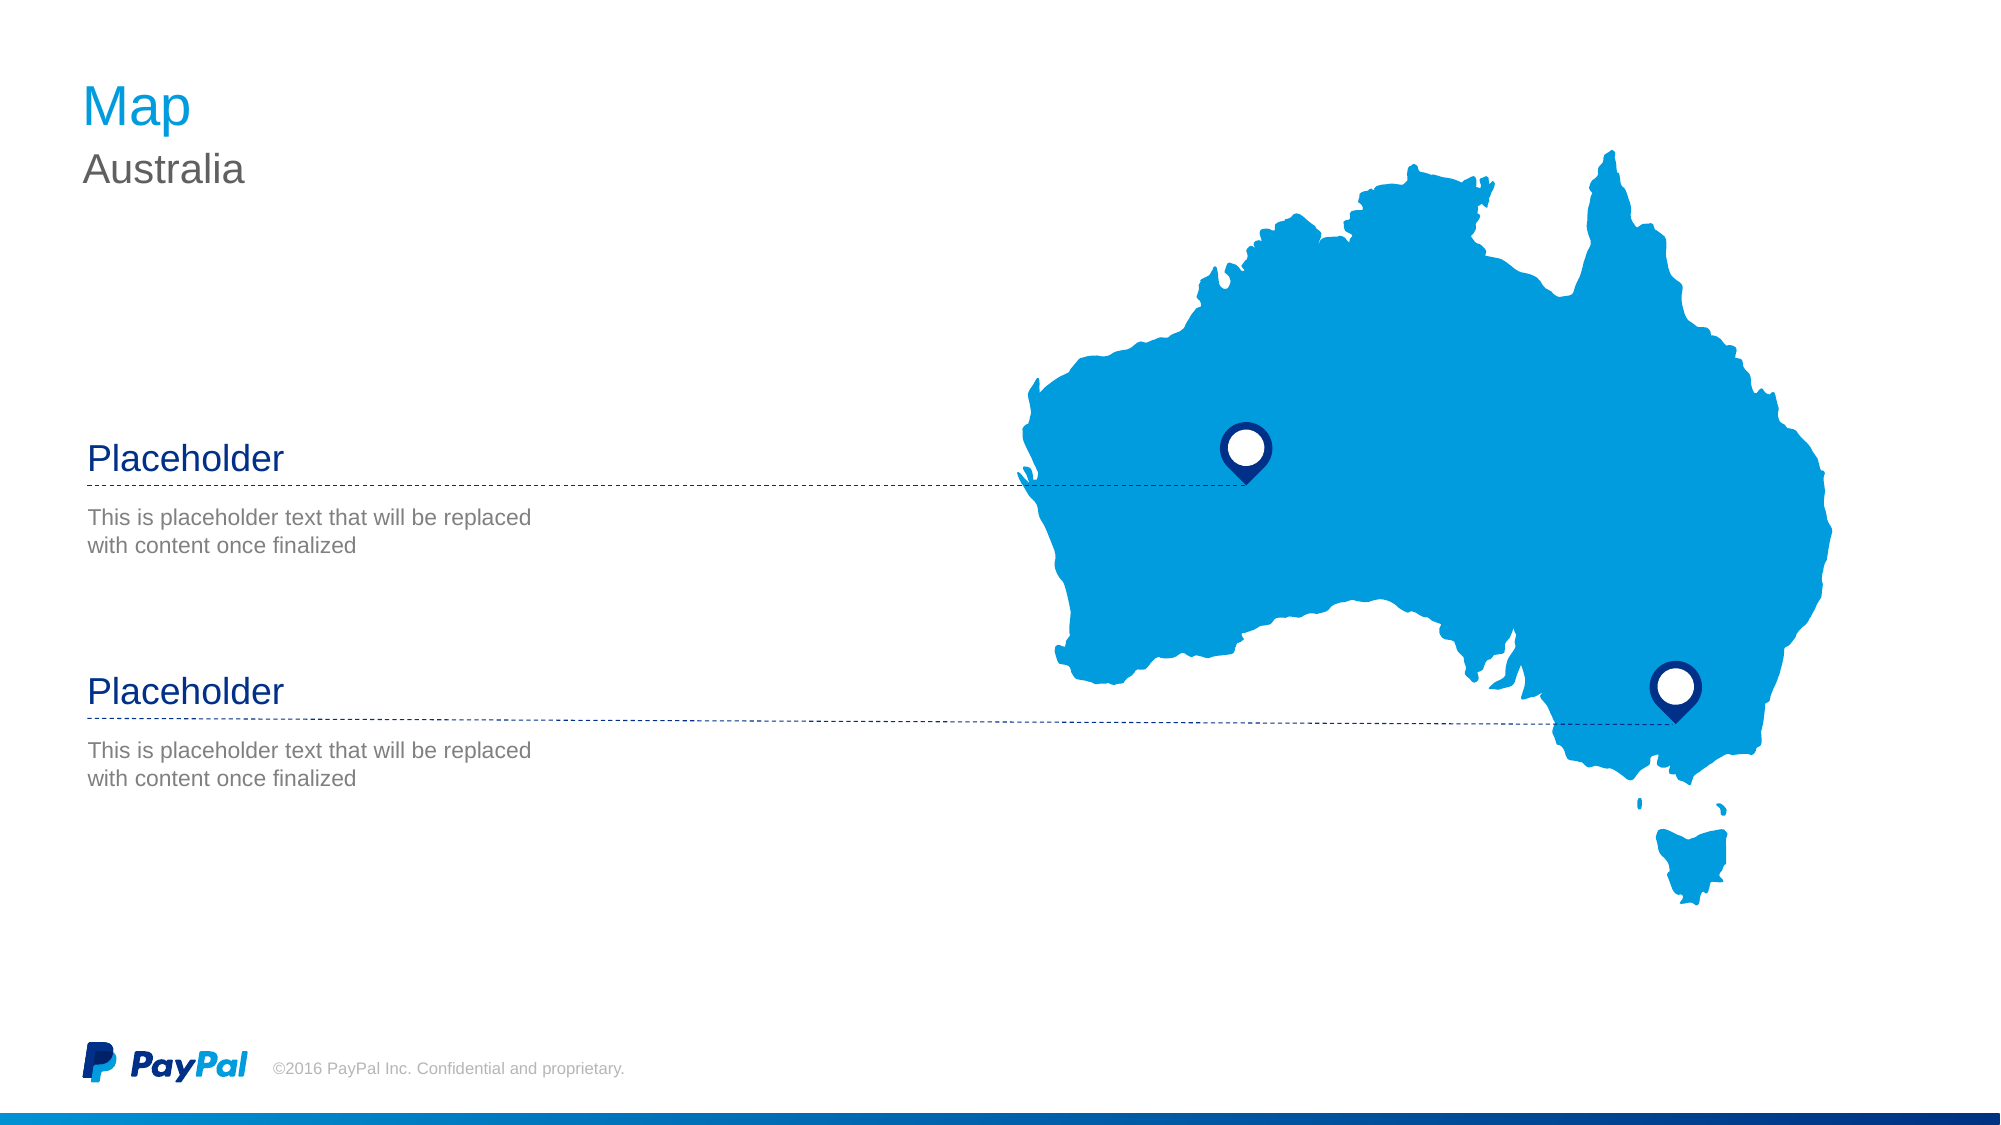

# Map
Australia

Placeholder
This is placeholder text that will be replaced with content once finalized

Placeholder
This is placeholder text that will be replaced with content once finalized
©2016 PayPal Inc. Confidential and proprietary.